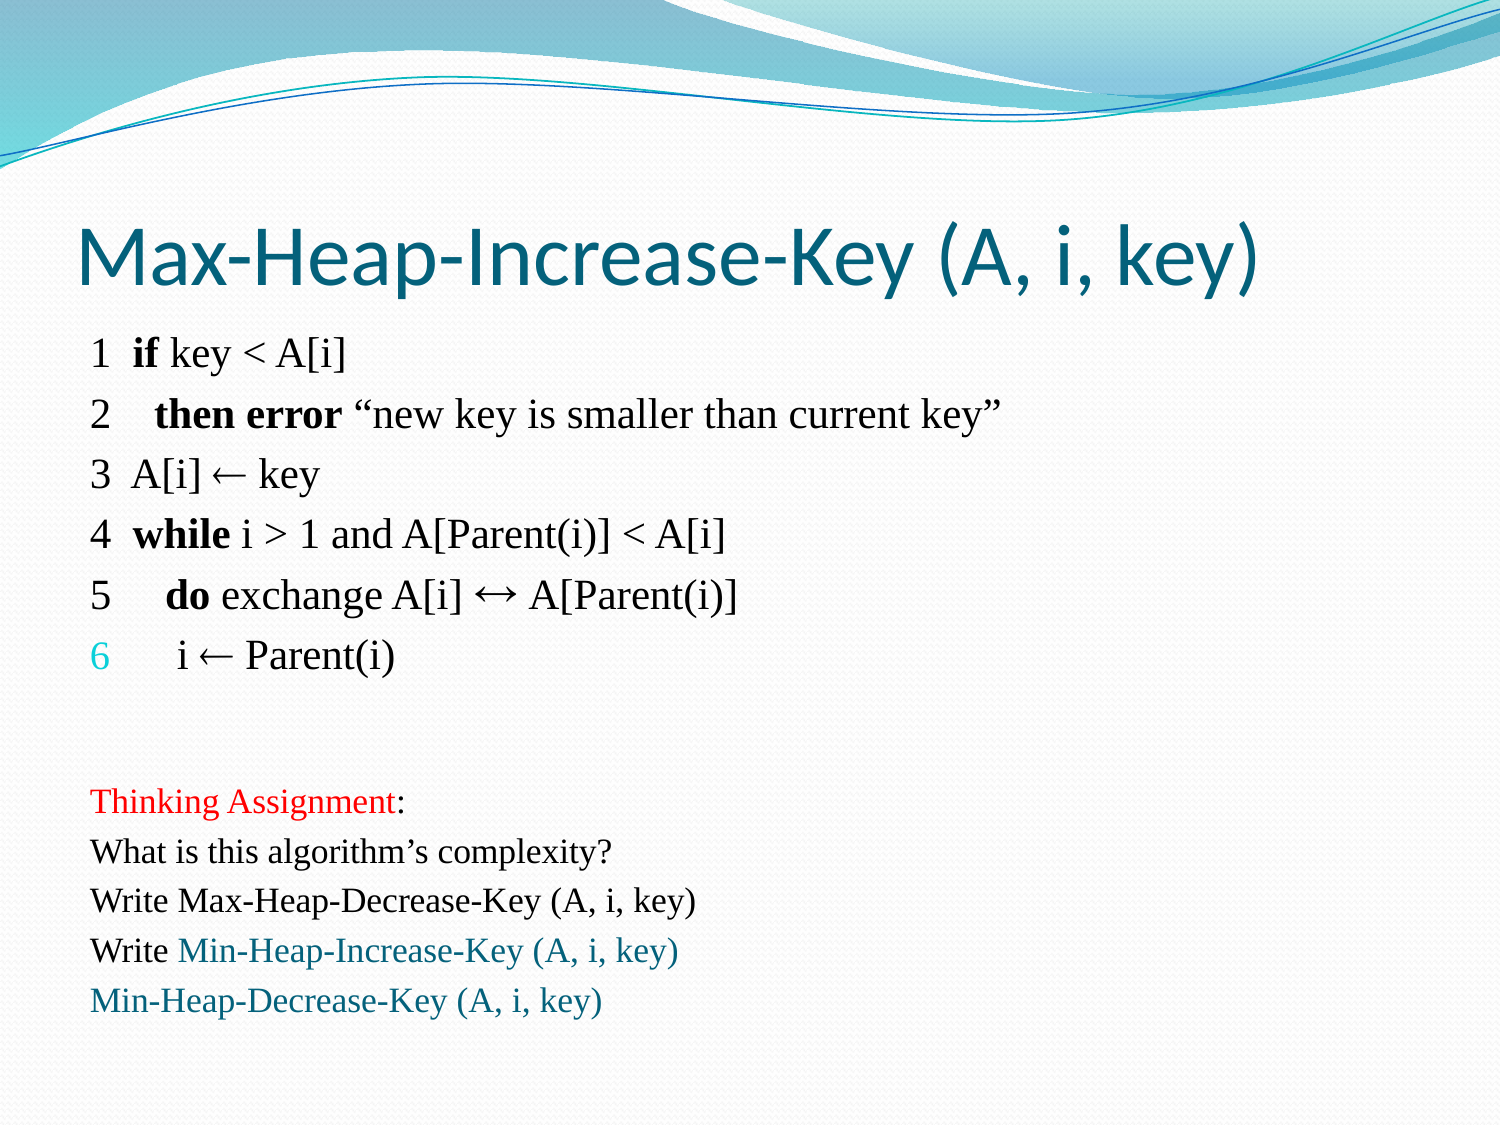

# Max-Heap-Increase-Key (A, i, key)
1  if key < A[i]
2    then error “new key is smaller than current key”
3  A[i] ← key
4  while i > 1 and A[Parent(i)] < A[i]
5     do exchange A[i] ↔ A[Parent(i)]
i ← Parent(i)

Thinking Assignment:
What is this algorithm’s complexity?
Write Max-Heap-Decrease-Key (A, i, key)
Write Min-Heap-Increase-Key (A, i, key)
Min-Heap-Decrease-Key (A, i, key)